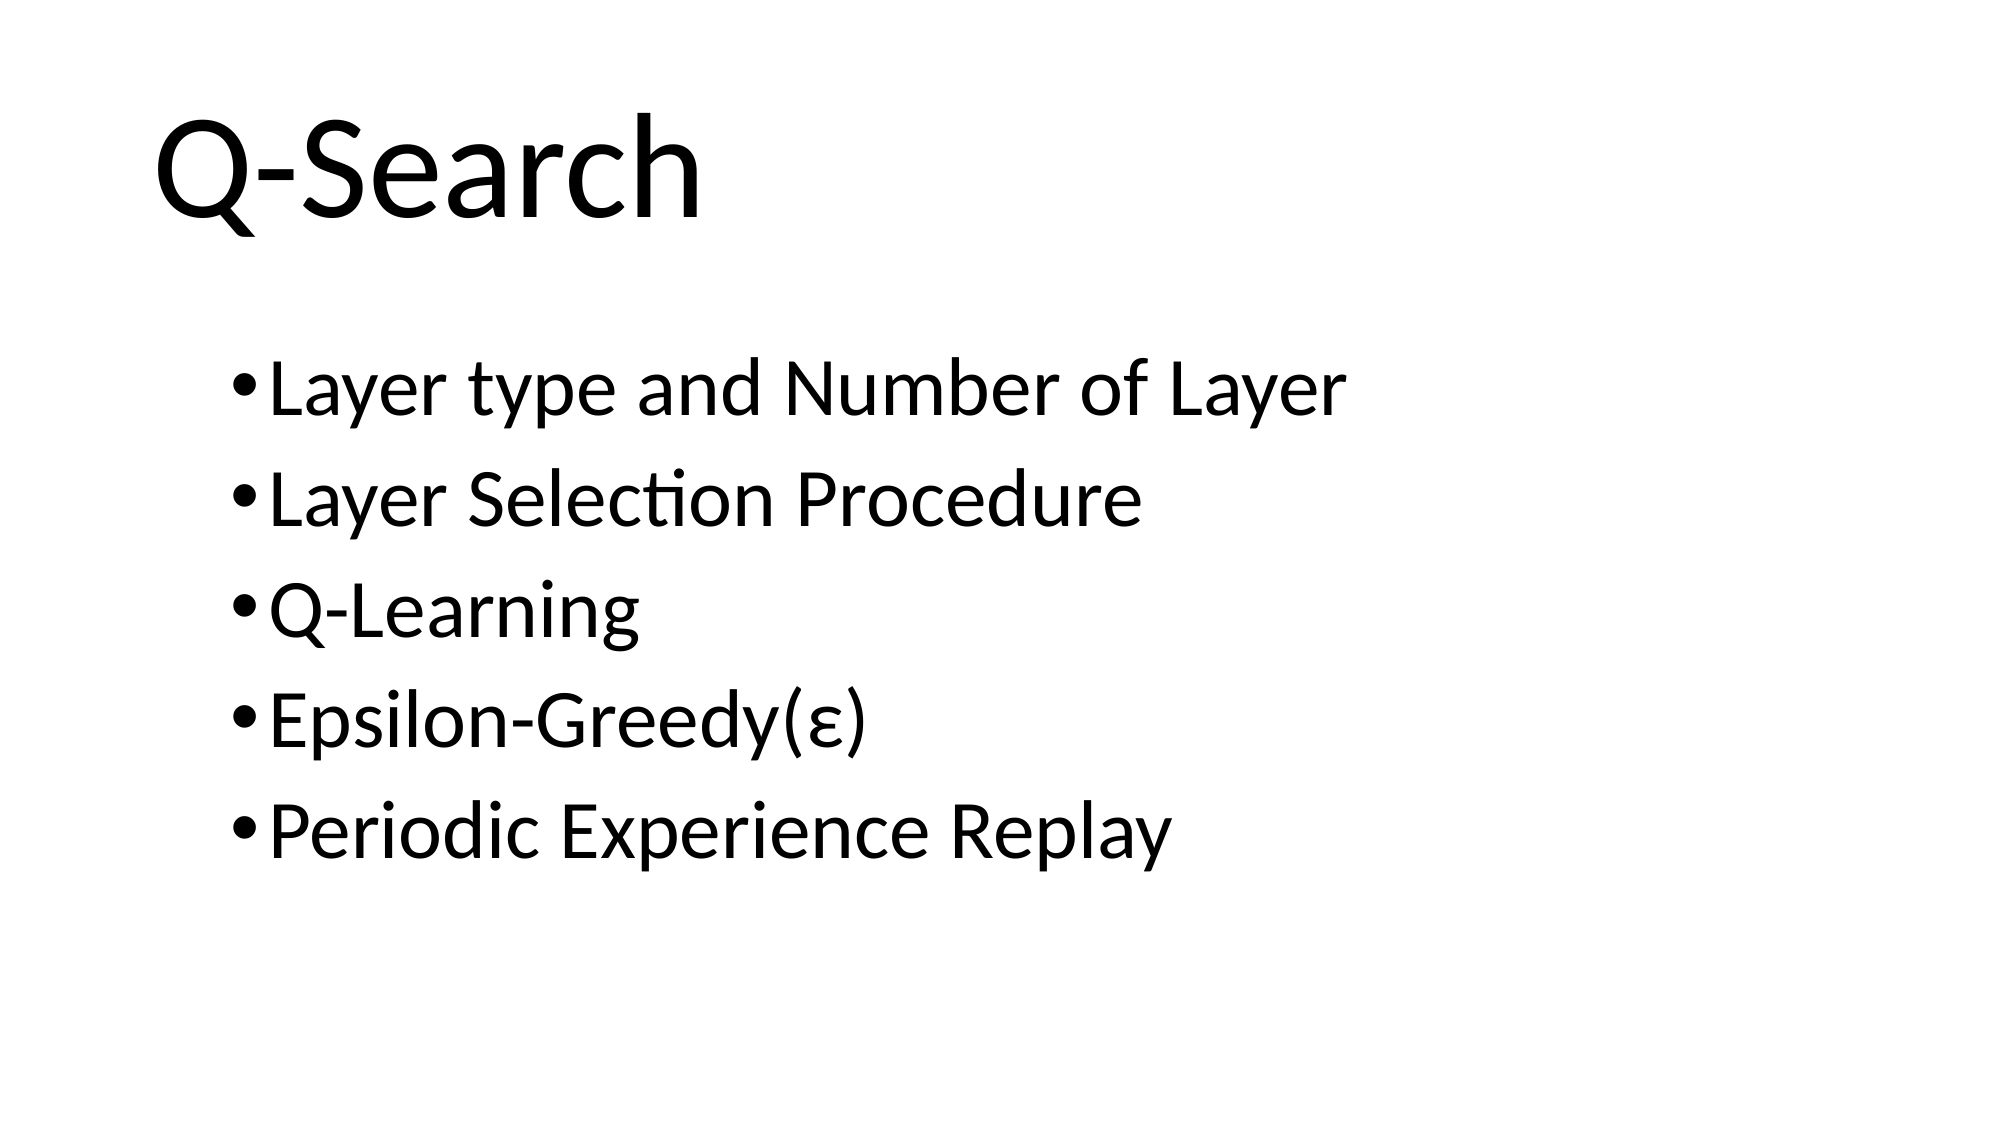

# Q-Search
Layer type and Number of Layer
Layer Selection Procedure
Q-Learning
Epsilon-Greedy(ε)
Periodic Experience Replay